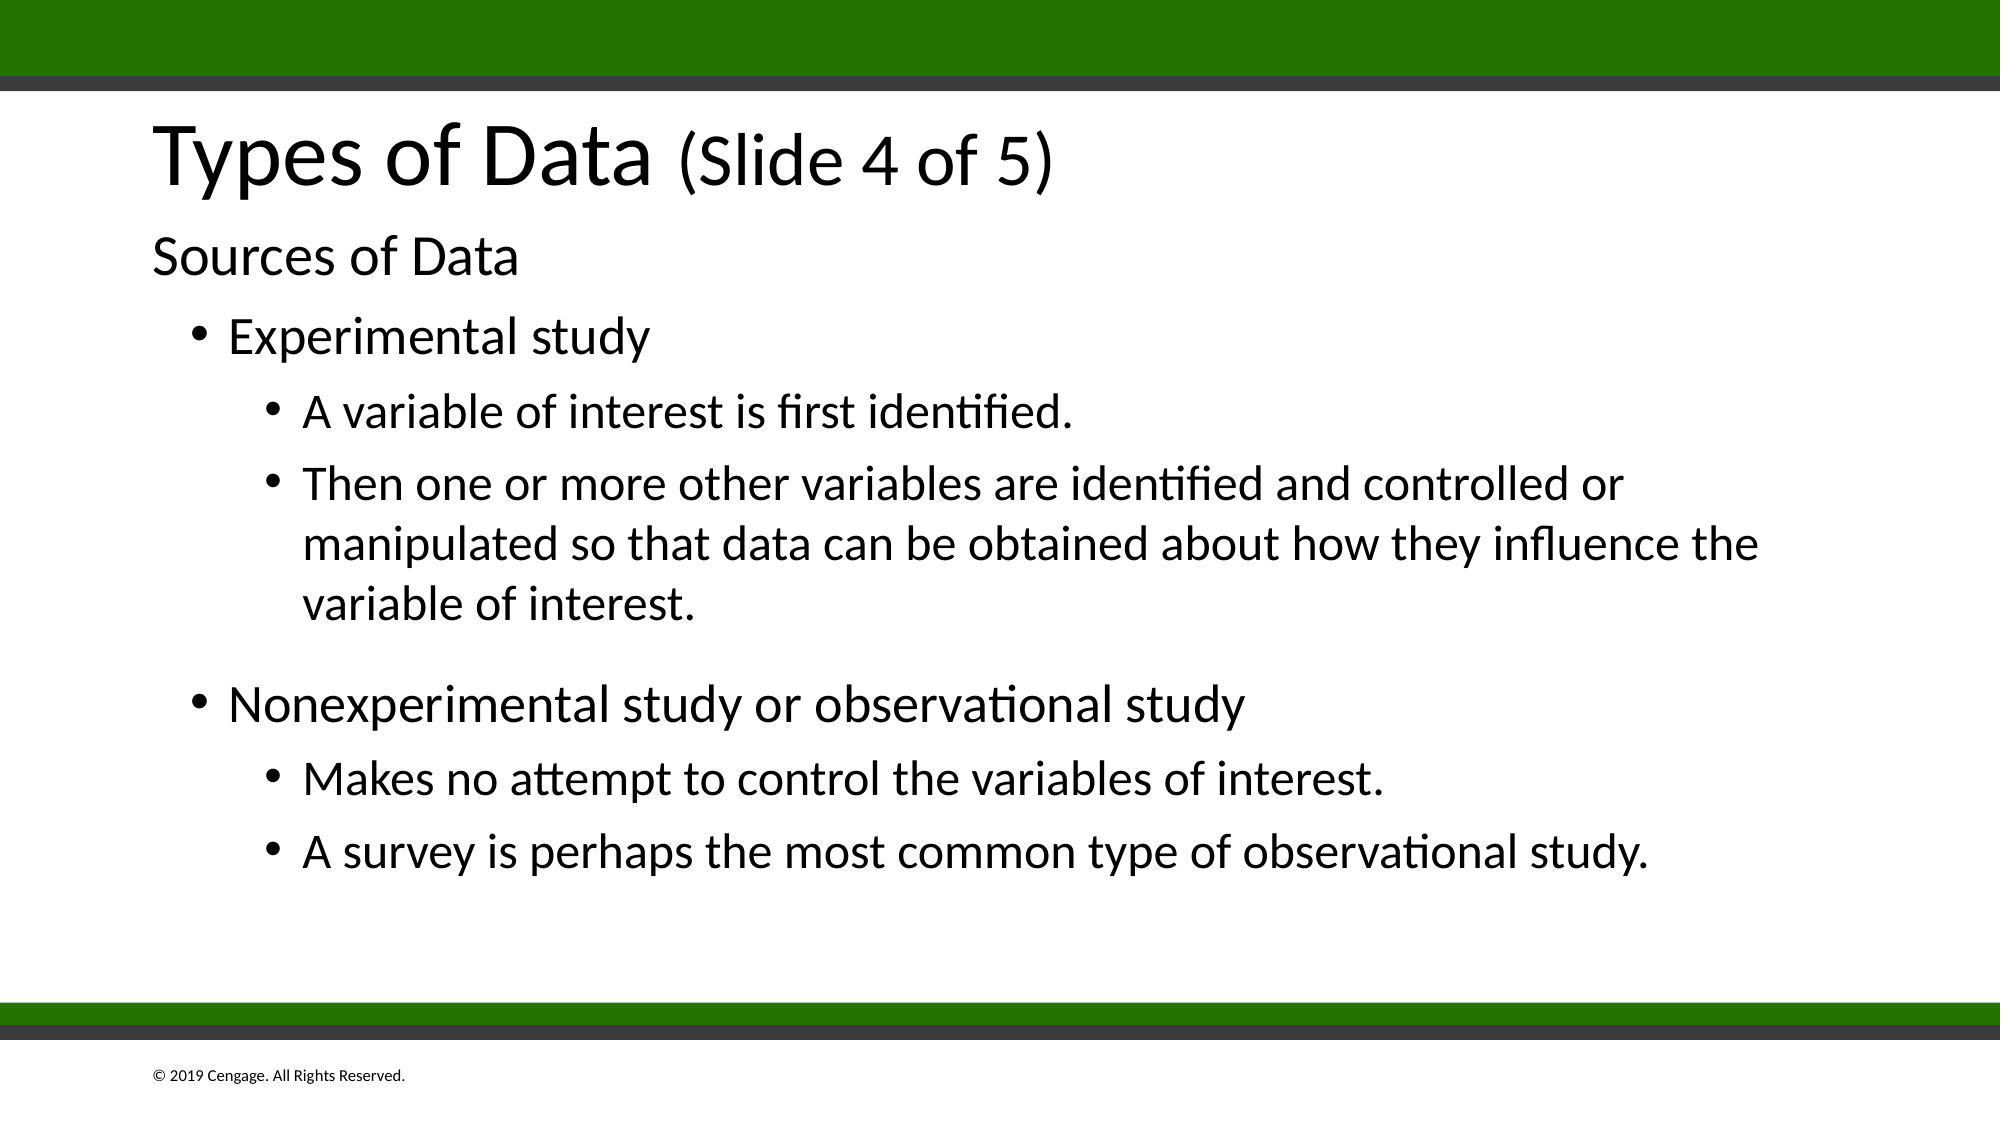

# Types of Data (Slide 4 of 5)
Sources of Data
Experimental study
A variable of interest is first identified.
Then one or more other variables are identified and controlled or manipulated so that data can be obtained about how they influence the variable of interest.
Nonexperimental study or observational study
Makes no attempt to control the variables of interest.
A survey is perhaps the most common type of observational study.